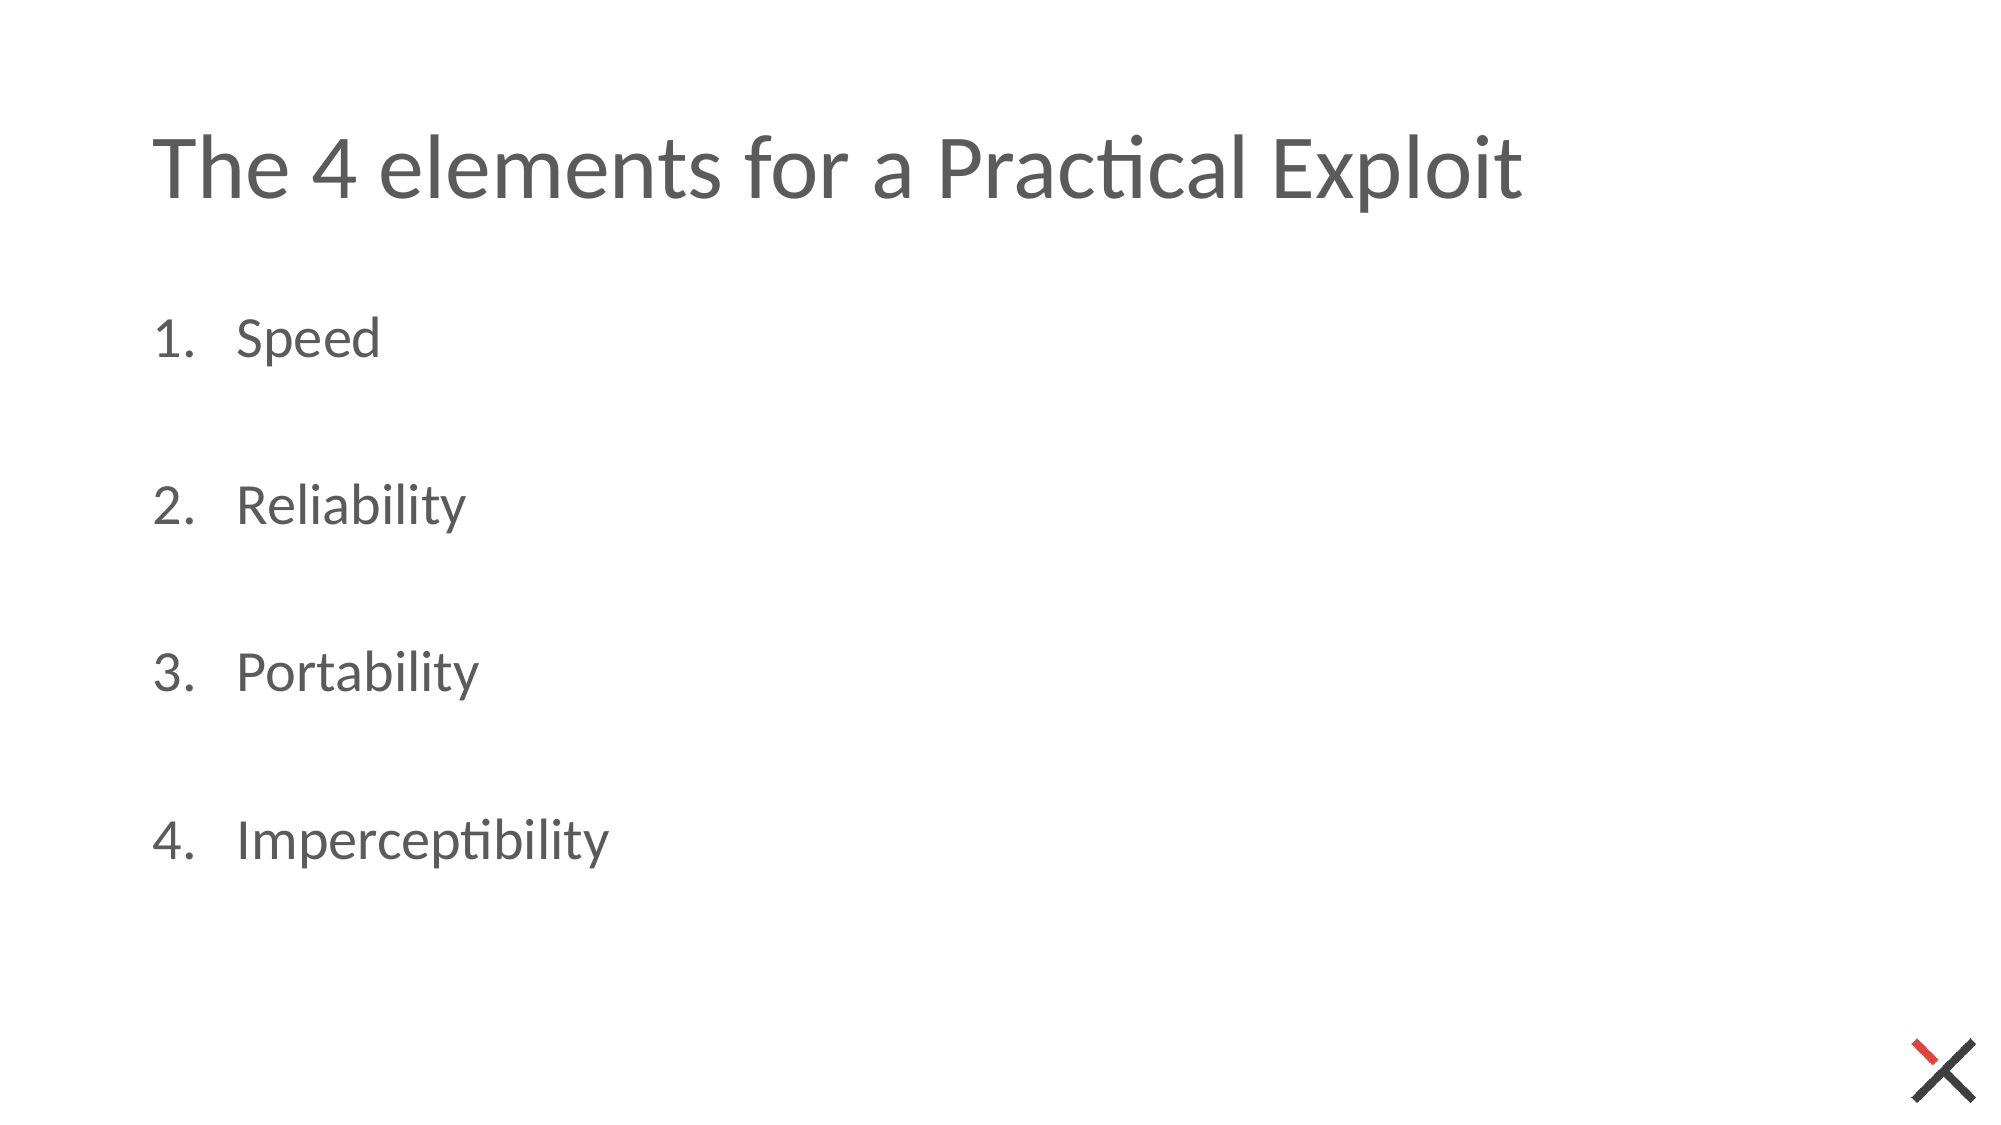

# The 4 elements for a Practical Exploit
Speed

Reliability

Portability

Imperceptibility